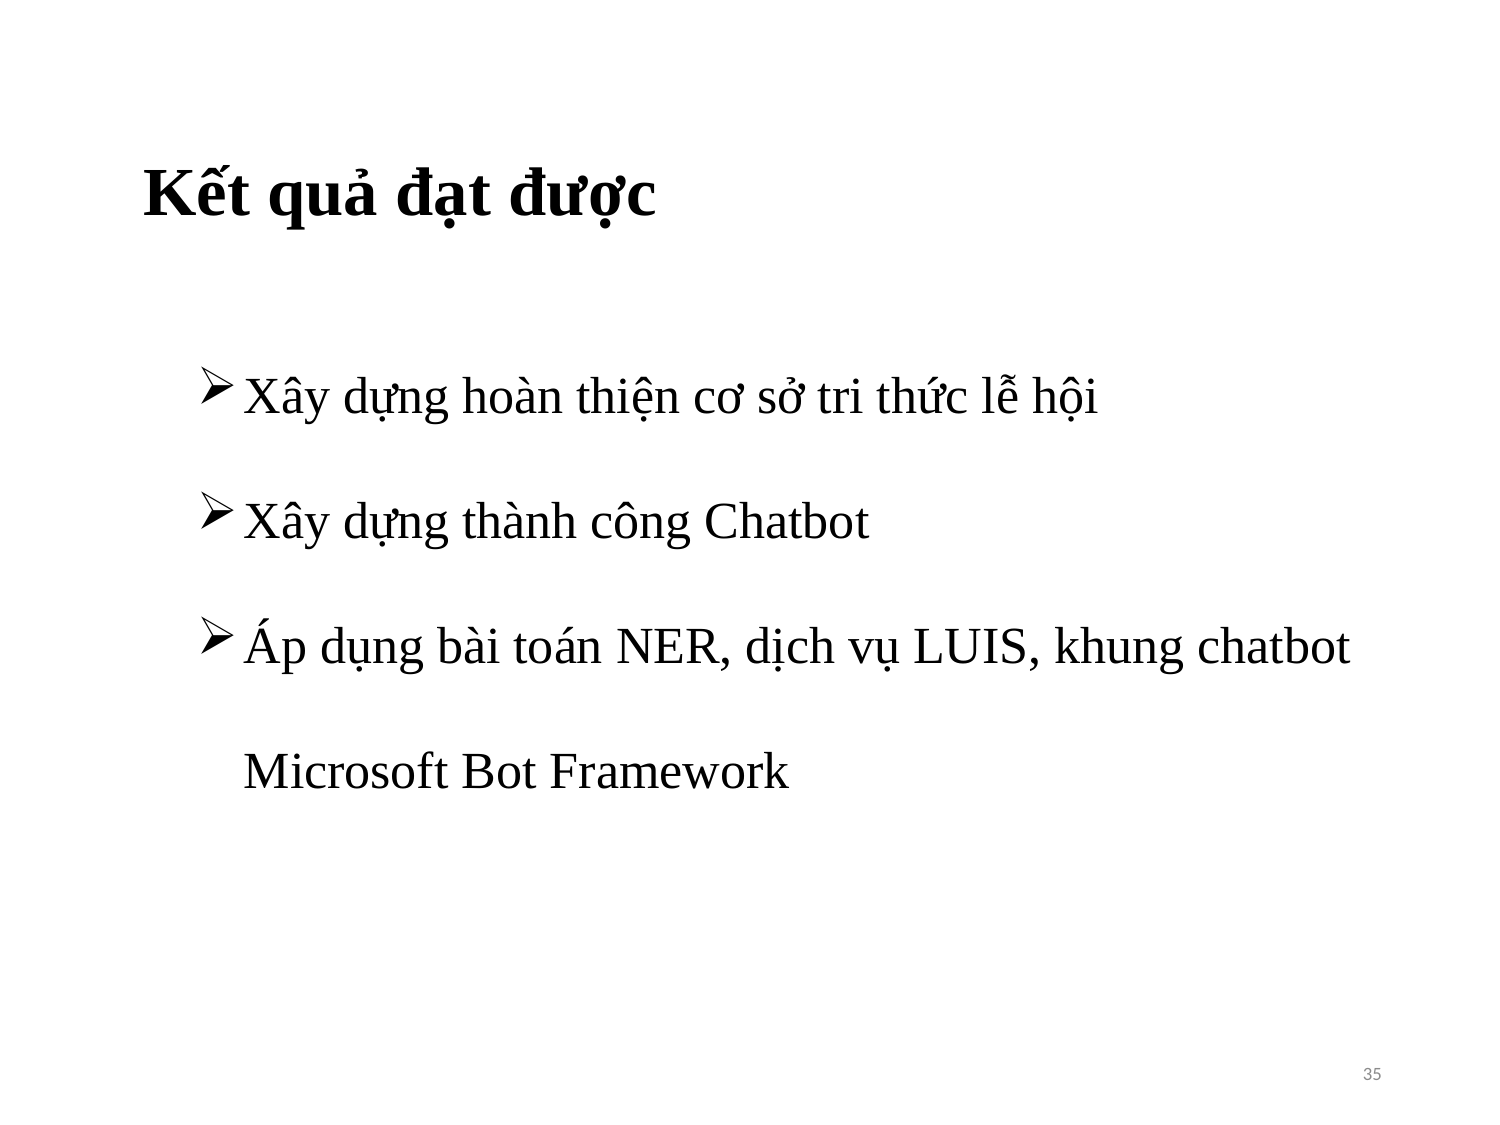

Kết quả đạt được
Xây dựng hoàn thiện cơ sở tri thức lễ hội
Xây dựng thành công Chatbot
Áp dụng bài toán NER, dịch vụ LUIS, khung chatbot Microsoft Bot Framework
35